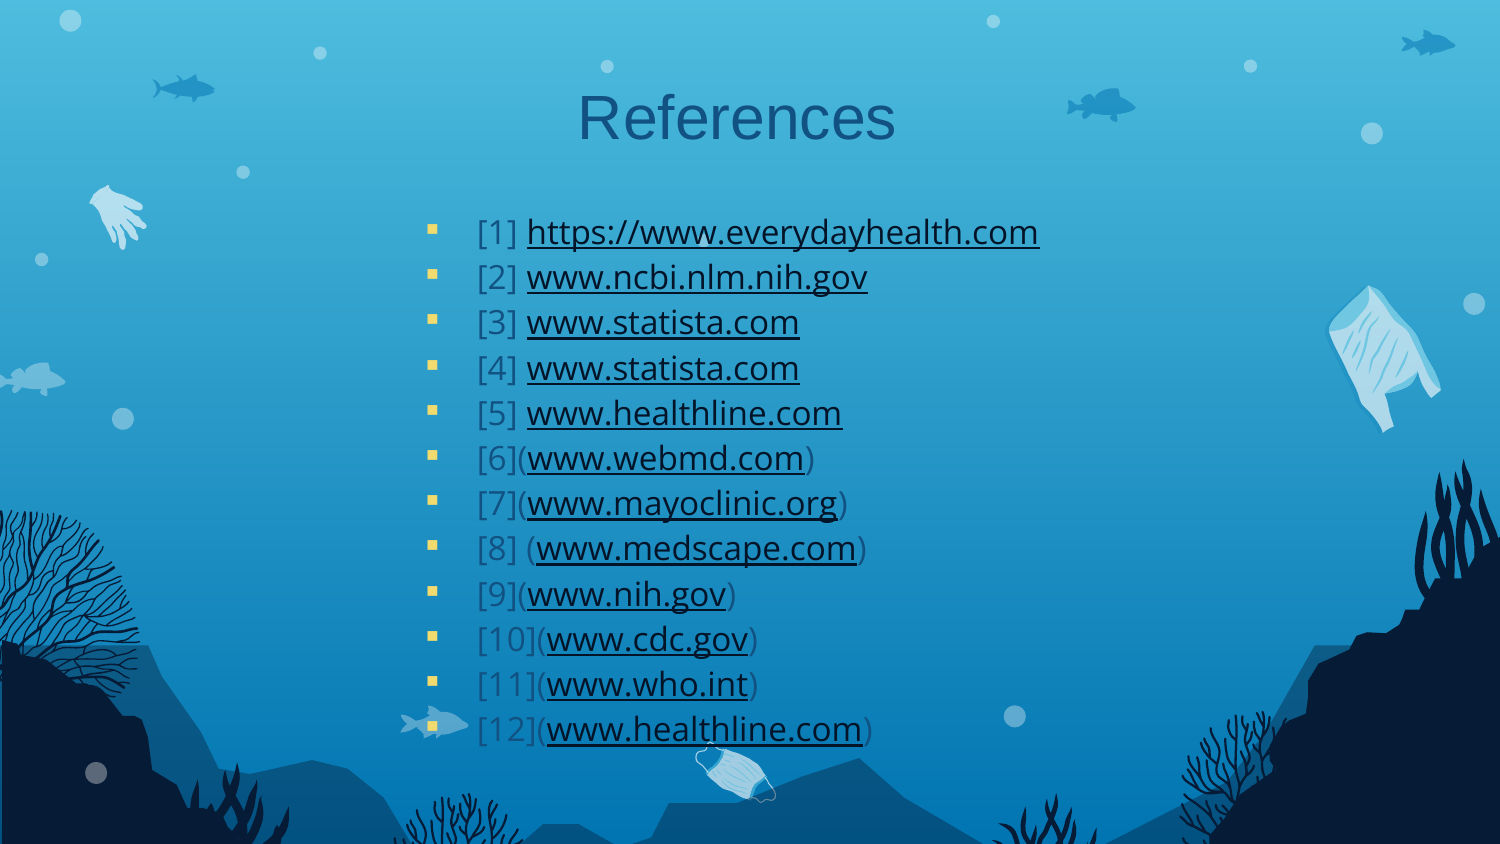

# References
[1] https://www.everydayhealth.com
[2] www.ncbi.nlm.nih.gov
[3] www.statista.com
[4] www.statista.com
[5] www.healthline.com
[6](www.webmd.com)
[7](www.mayoclinic.org)
[8] (www.medscape.com)
[9](www.nih.gov)
[10](www.cdc.gov)
[11](www.who.int)
[12](www.healthline.com)